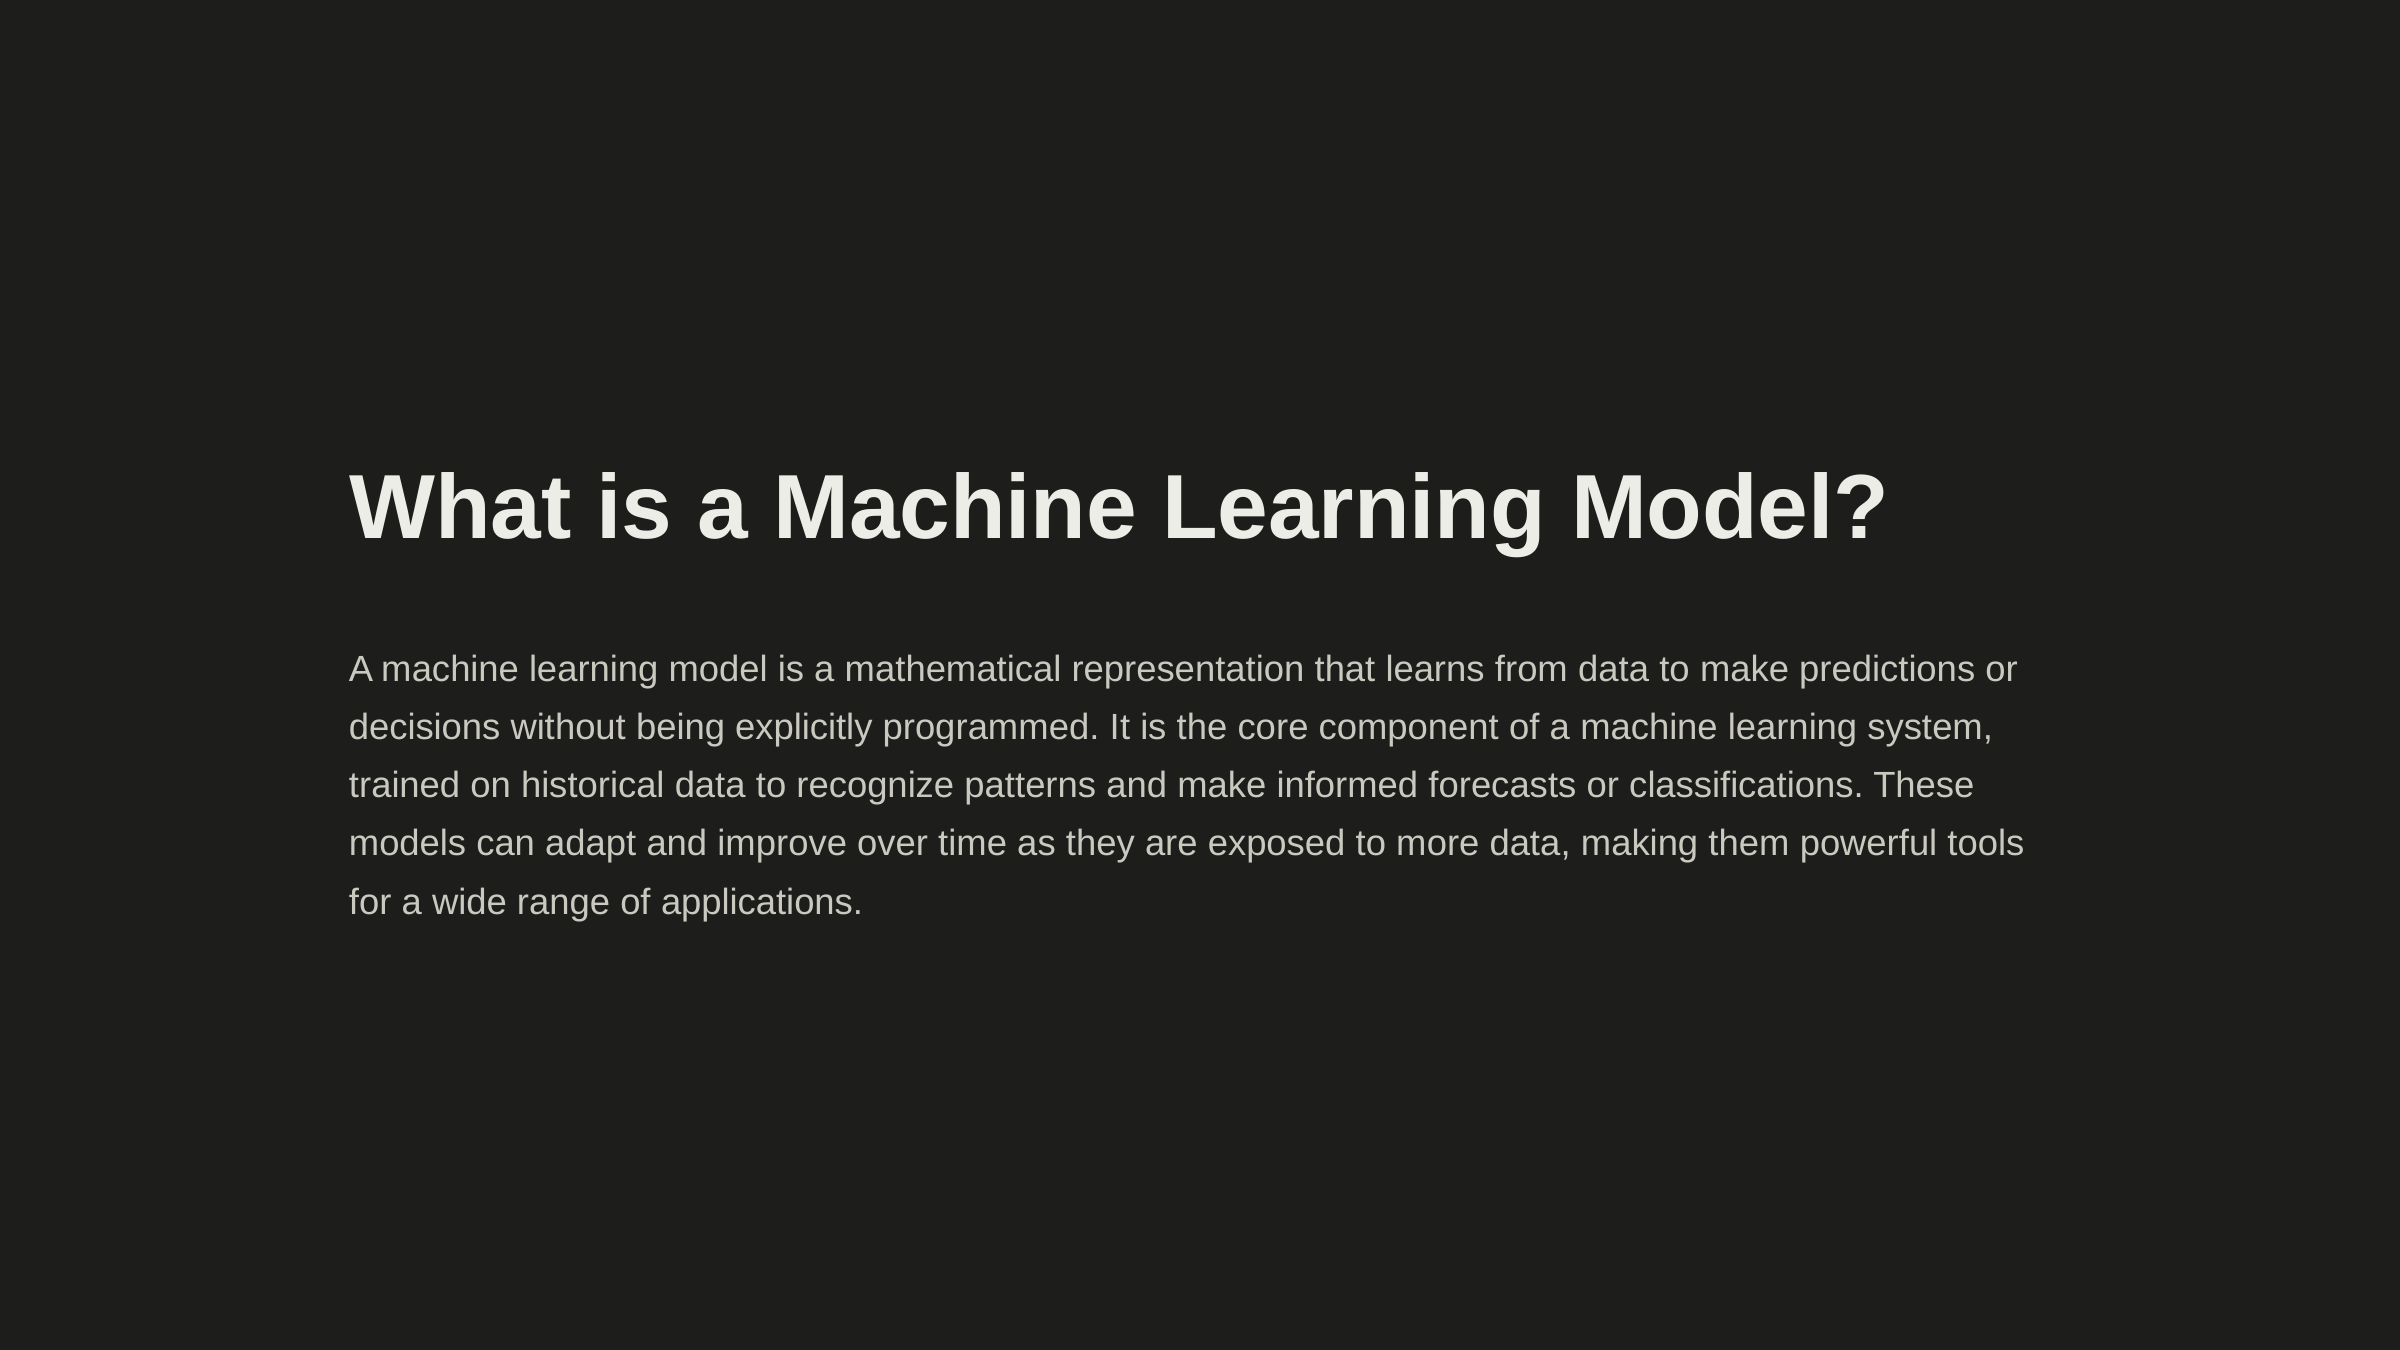

What is a Machine Learning Model?
A machine learning model is a mathematical representation that learns from data to make predictions or decisions without being explicitly programmed. It is the core component of a machine learning system, trained on historical data to recognize patterns and make informed forecasts or classifications. These models can adapt and improve over time as they are exposed to more data, making them powerful tools for a wide range of applications.